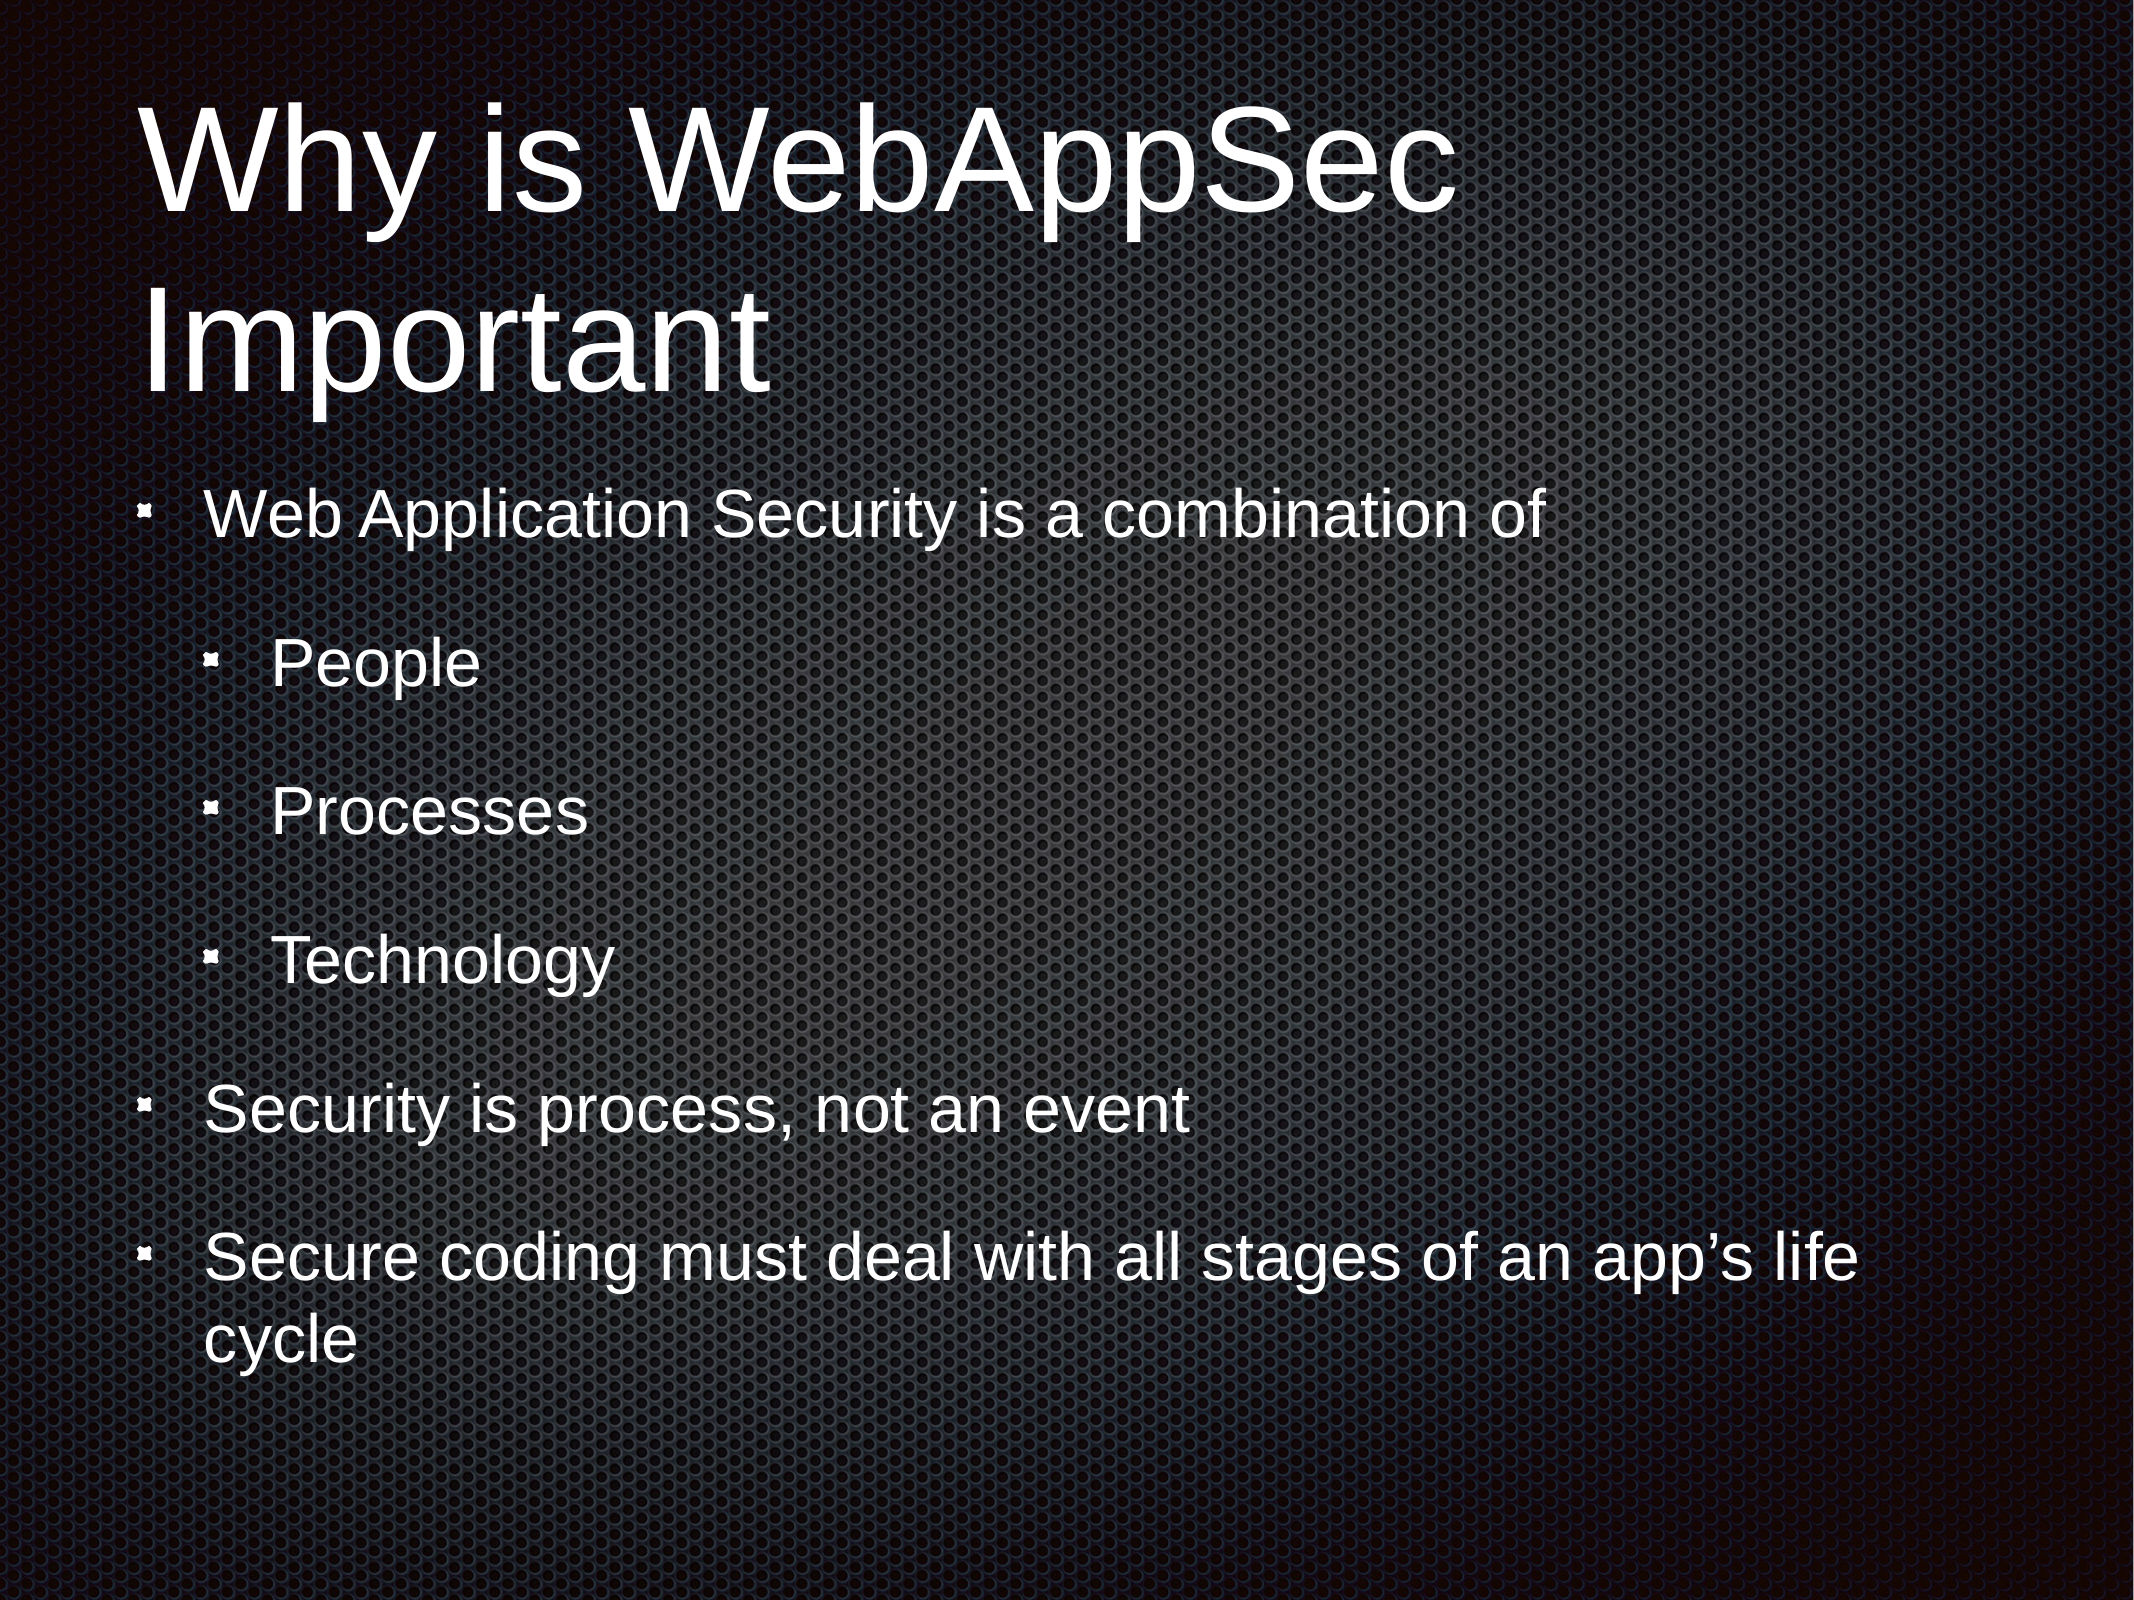

# Why is WebAppSec Important
Web Application Security is a combination of
People
Processes
Technology
Security is process, not an event
Secure coding must deal with all stages of an app’s life cycle